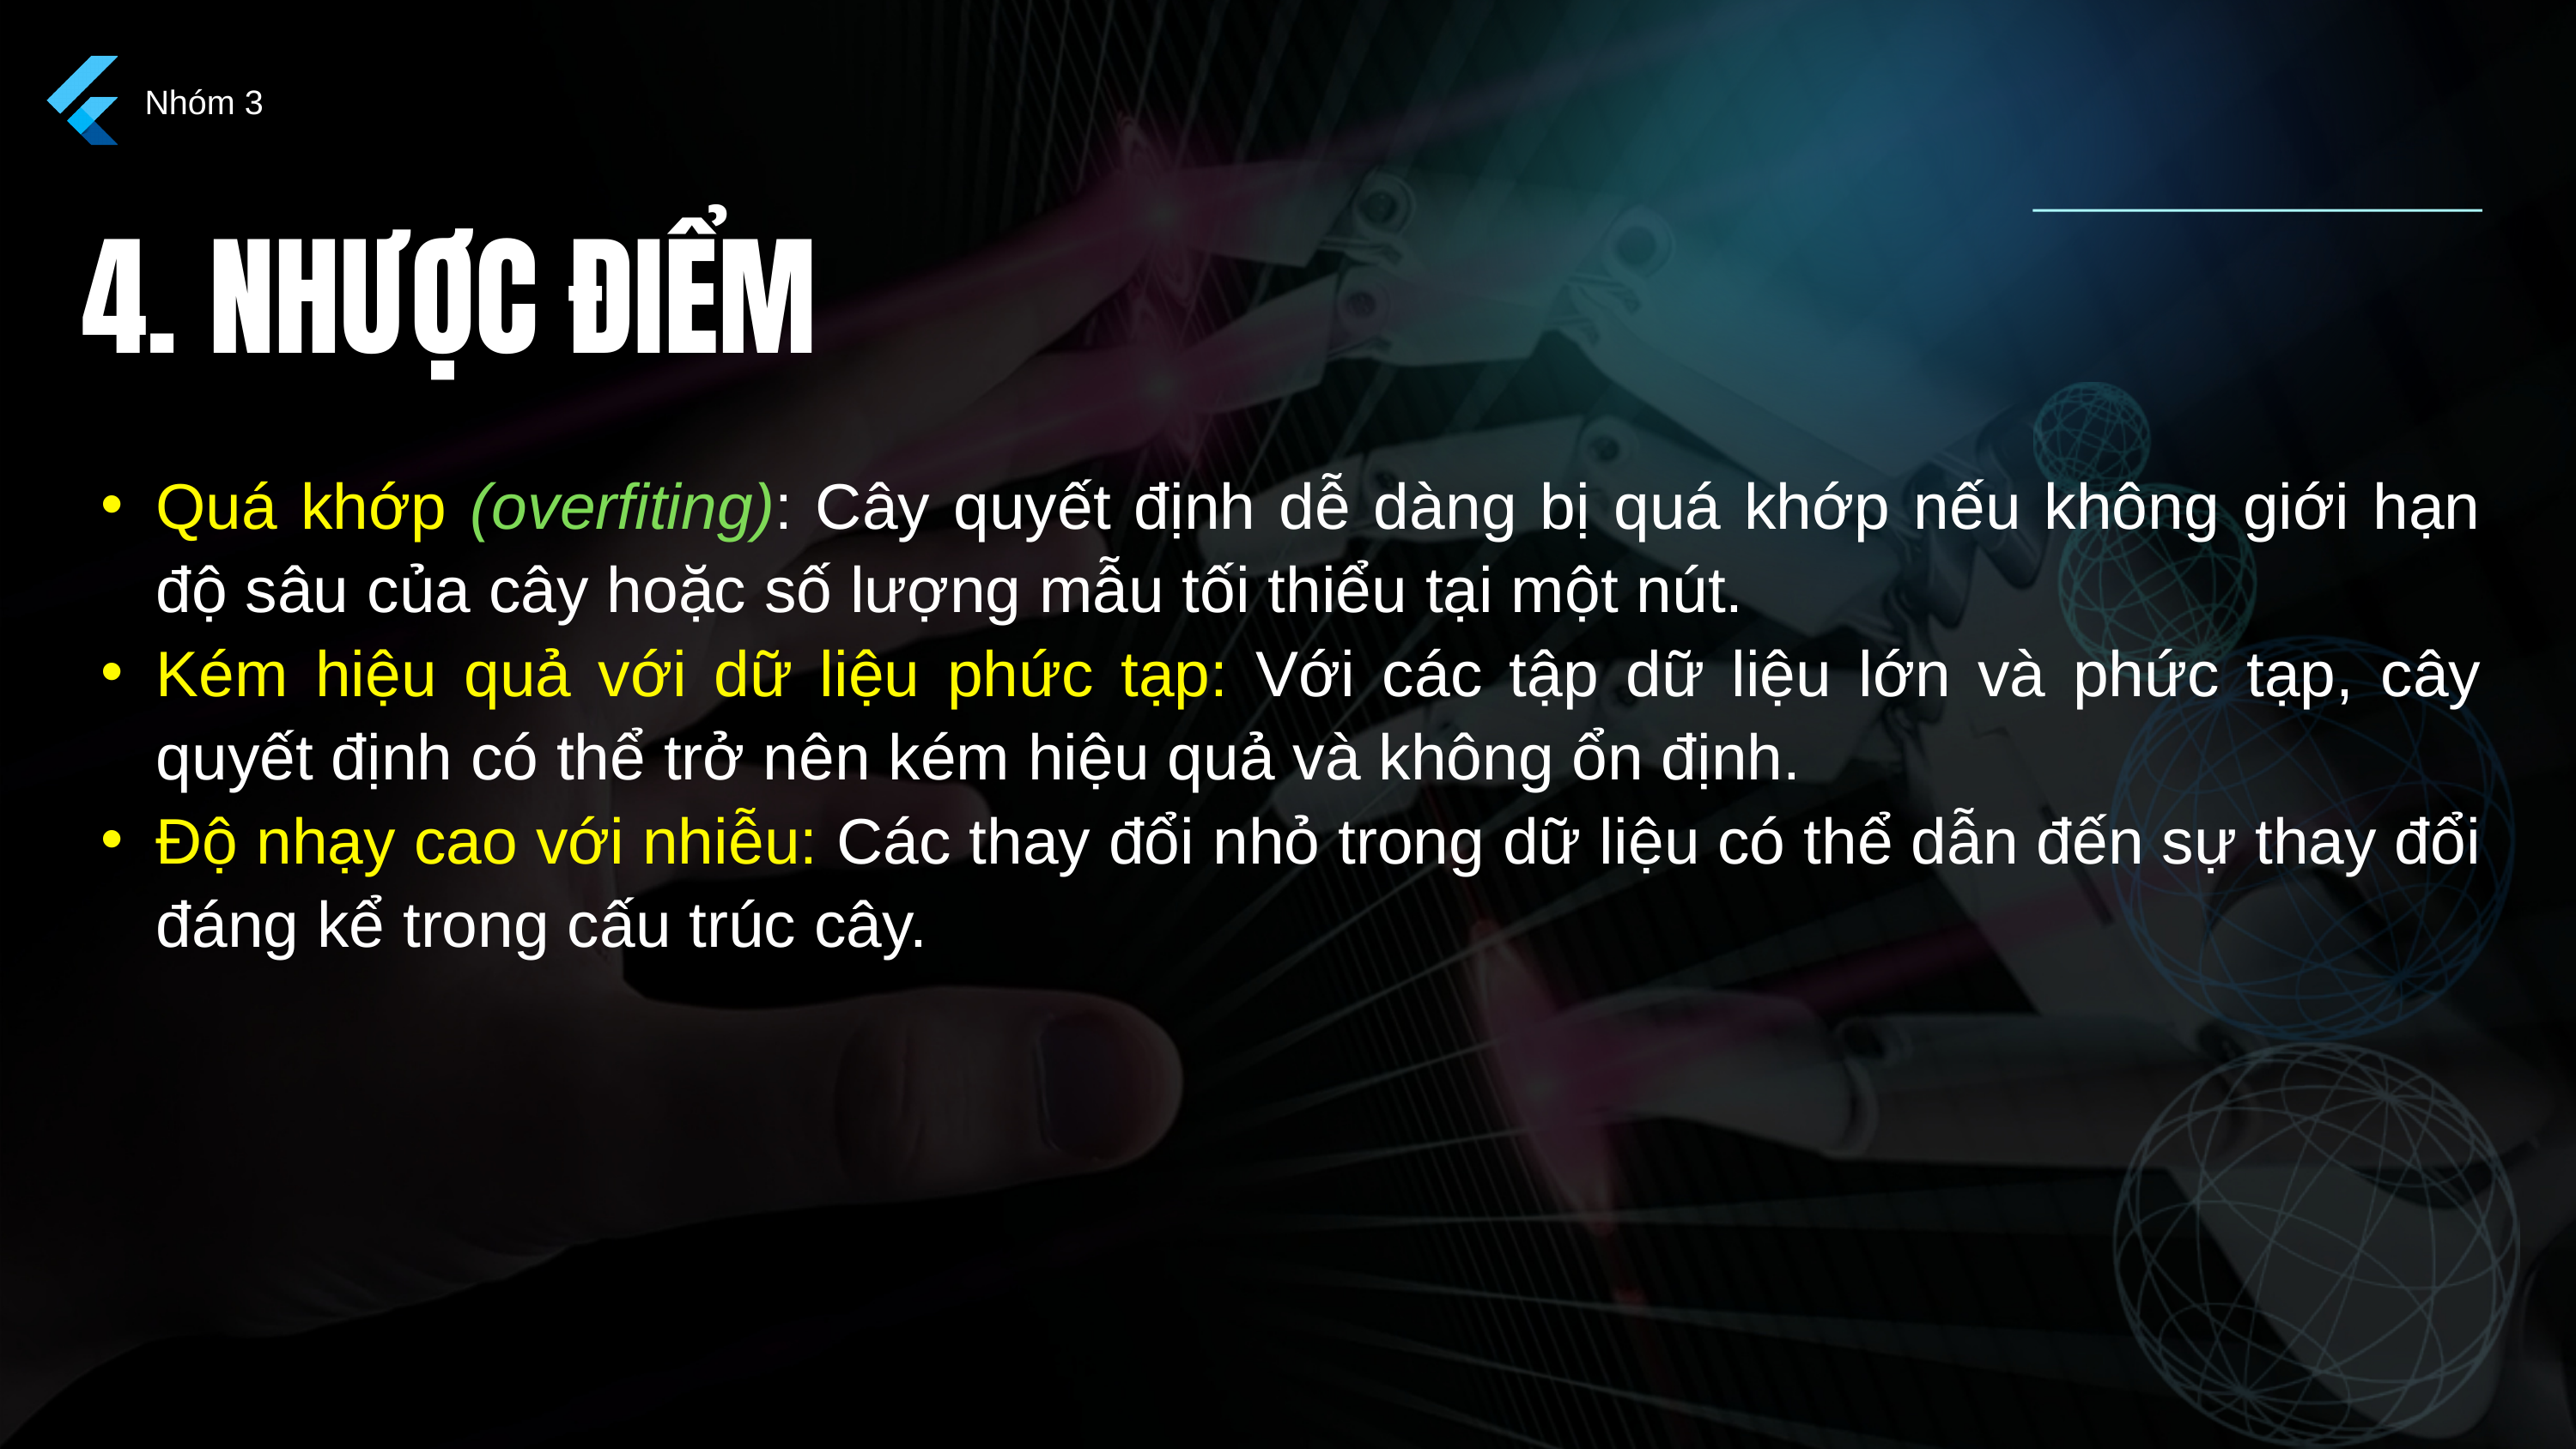

Nhóm 3

4. NHƯỢC ĐIỂM

Quá khớp (overfiting): Cây quyết định dễ dàng bị quá khớp nếu không giới hạn độ sâu của cây hoặc số lượng mẫu tối thiểu tại một nút.
Kém hiệu quả với dữ liệu phức tạp: Với các tập dữ liệu lớn và phức tạp, cây quyết định có thể trở nên kém hiệu quả và không ổn định.
Độ nhạy cao với nhiễu: Các thay đổi nhỏ trong dữ liệu có thể dẫn đến sự thay đổi đáng kể trong cấu trúc cây.